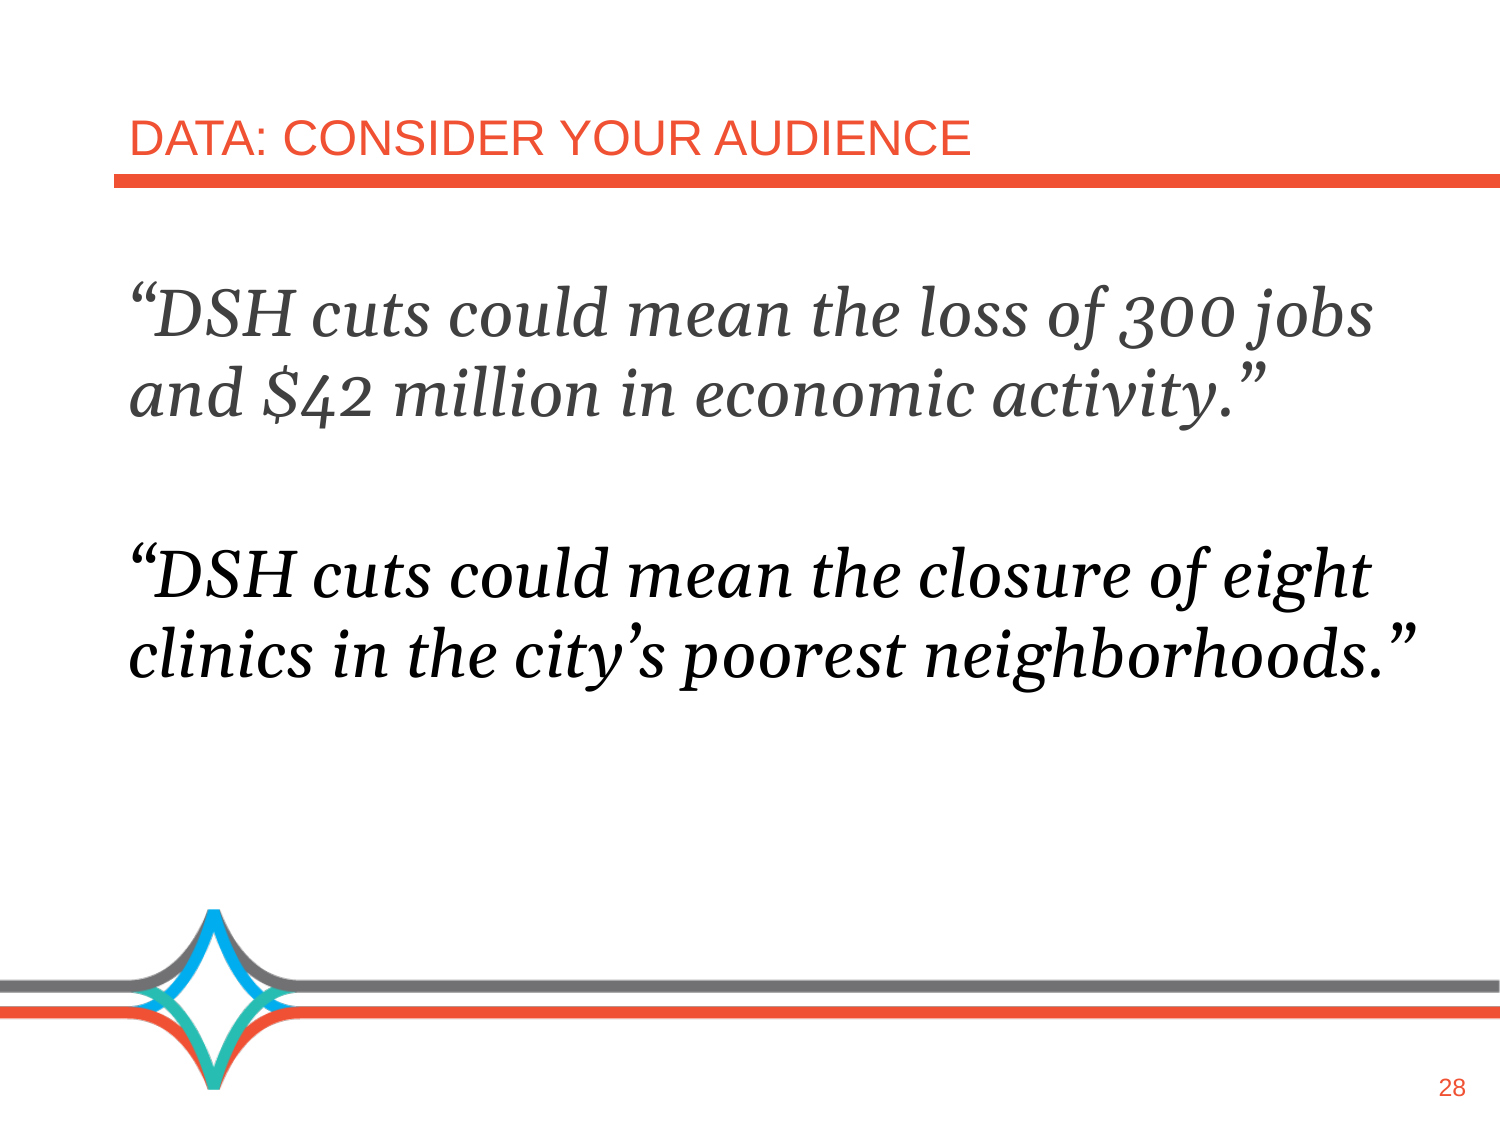

# DATA: Consider your audience
“DSH cuts could mean the loss of 300 jobs and $42 million in economic activity.”

“DSH cuts could mean the closure of eight clinics in the city’s poorest neighborhoods.”